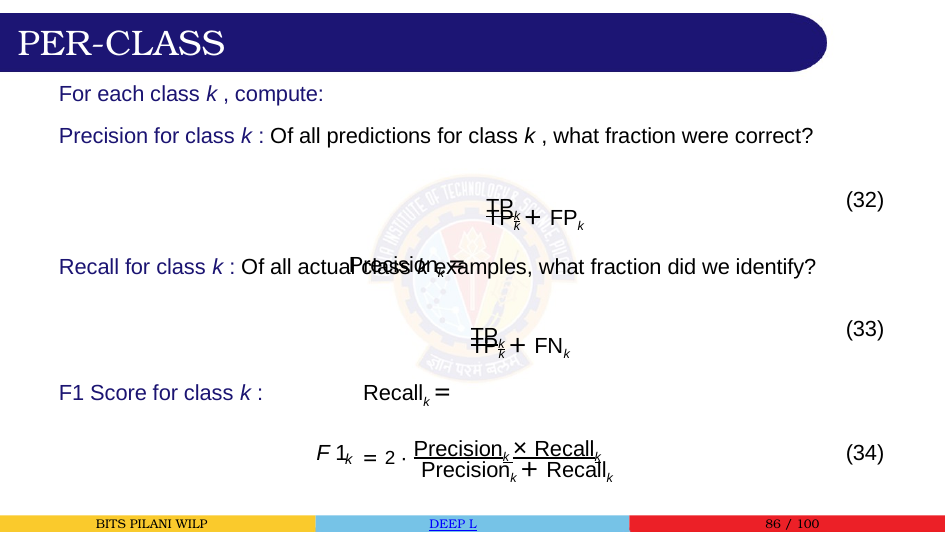

# Per-class Metrics
For each class k , compute:
Precision for class k : Of all predictions for class k , what fraction were correct?
	TPk
Precisionk =
(32)
TPk + FPk
Recall for class k : Of all actual class k examples, what fraction did we identify?
	TPk
Recallk =
(33)
TPk + FNk
F1 Score for class k :
= 2 · Precisionk × Recallk
F 1
(34)
k
Precisionk + Recallk
BITS Pilani WILP
Deep Learning
86 / 100